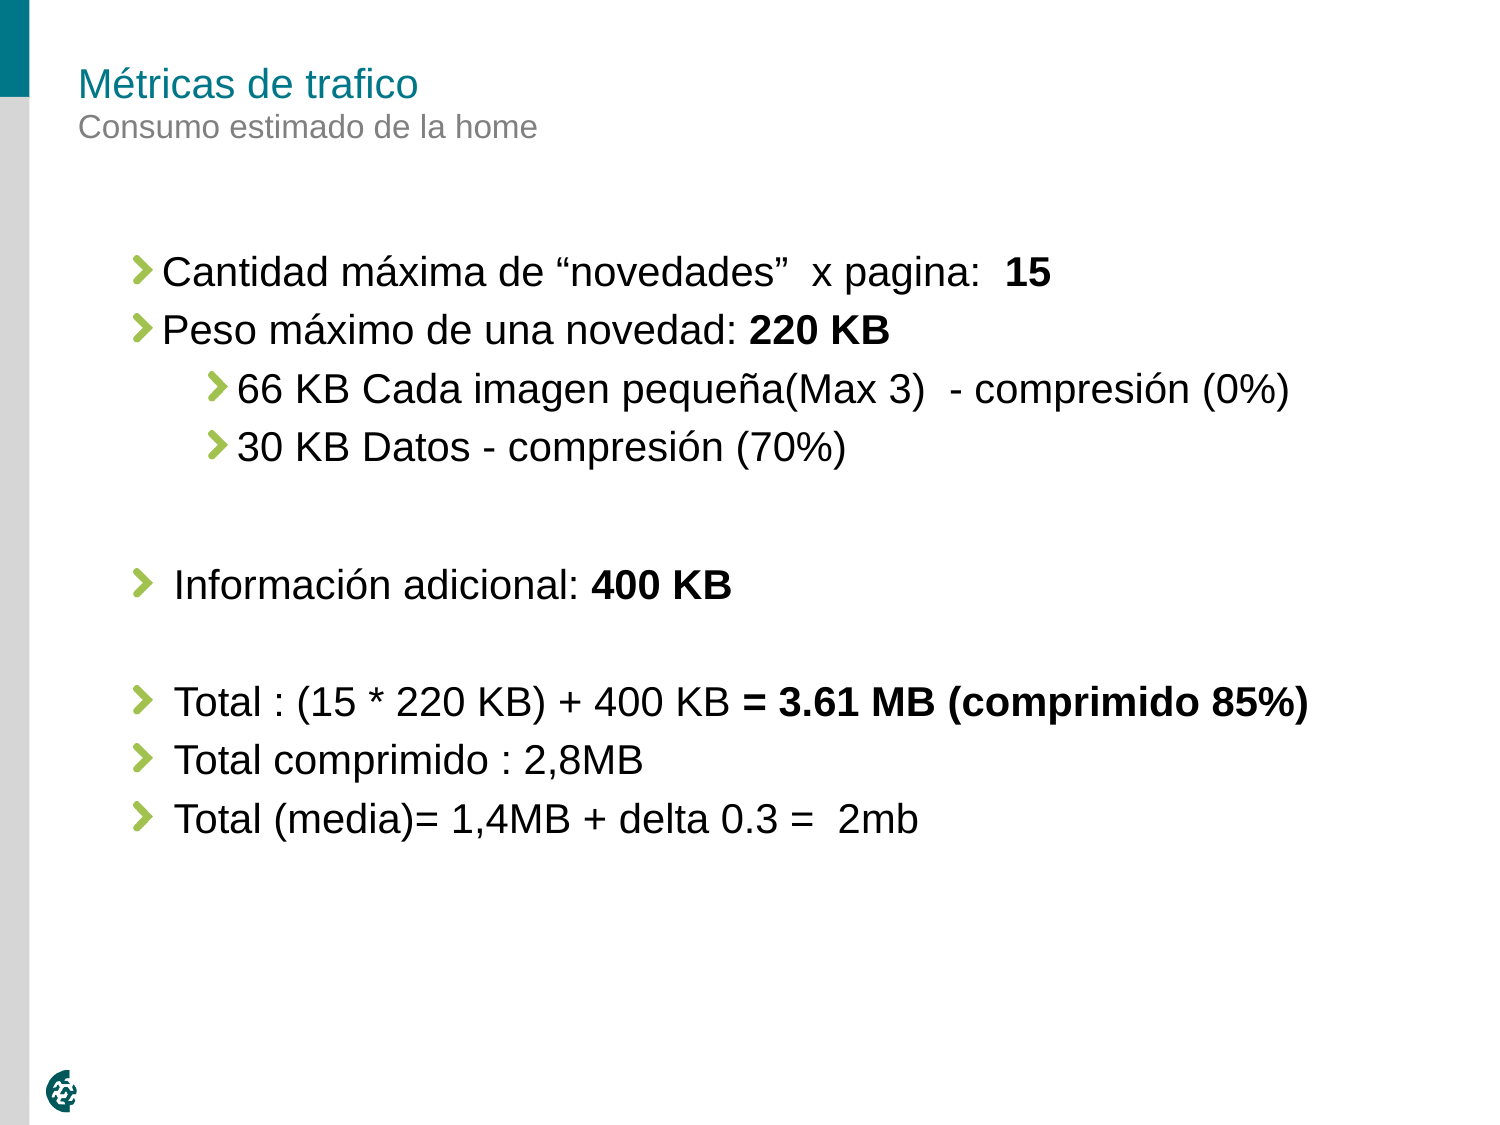

# Métricas de trafico
Consumo estimado de la home
Cantidad máxima de “novedades”  x pagina:  15
Peso máximo de una novedad: 220 KB
66 KB Cada imagen pequeña(Max 3)  - compresión (0%)
30 KB Datos - compresión (70%)

 Información adicional: 400 KB

 Total : (15 * 220 KB) + 400 KB = 3.61 MB (comprimido 85%)
 Total comprimido : 2,8MB
 Total (media)= 1,4MB + delta 0.3 =  2mb